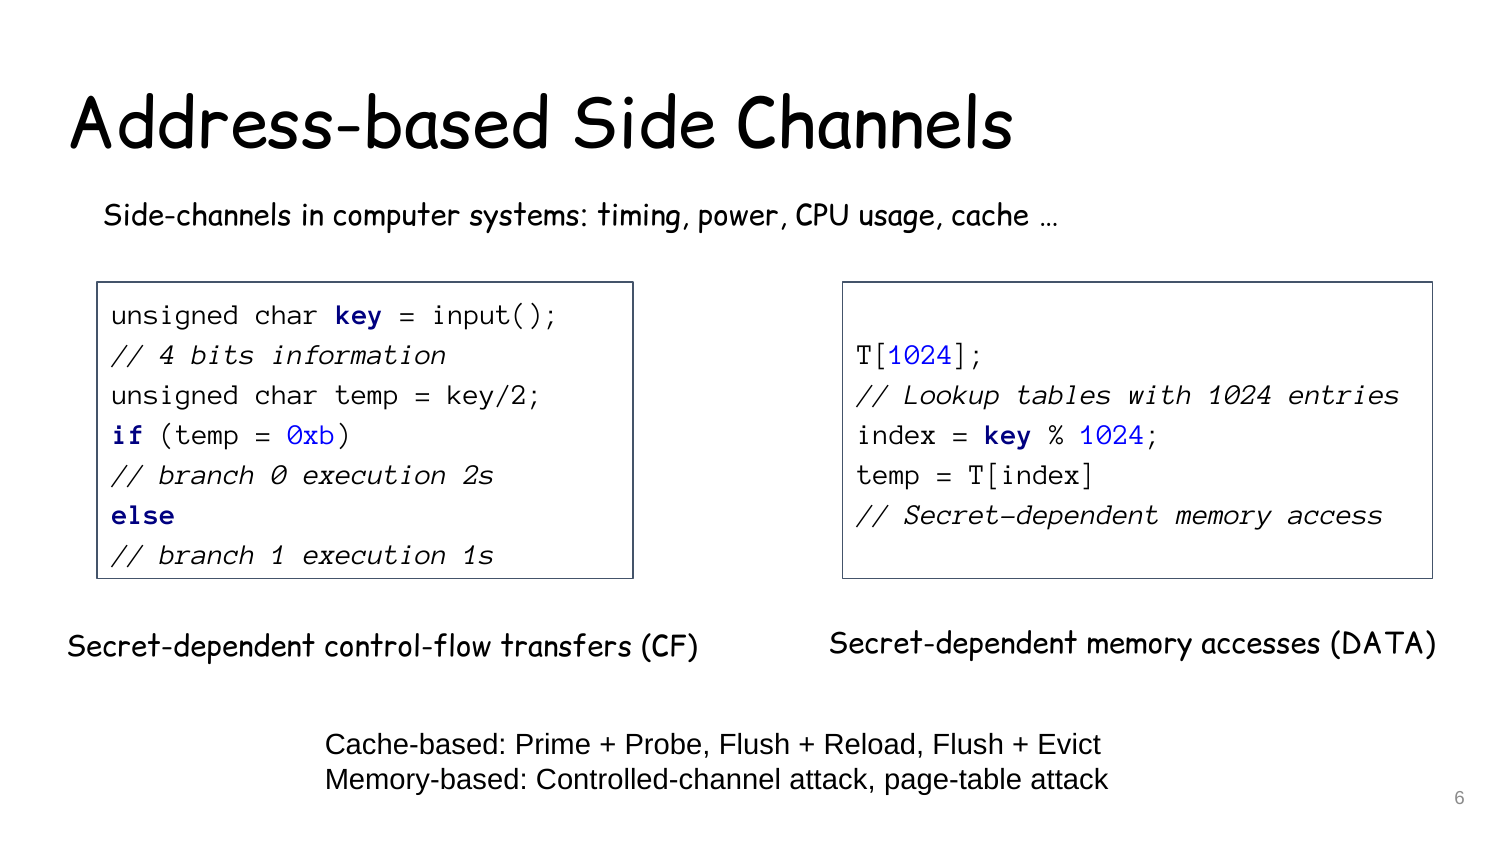

# Address-based Side Channels
Side-channels in computer systems: timing, power, CPU usage, cache …
unsigned char key = input();
// 4 bits information
unsigned char temp = key/2;
if (temp = 0xb)
// branch 0 execution 2s
else
// branch 1 execution 1s
T[1024];
// Lookup tables with 1024 entries
index = key % 1024;
temp = T[index]
// Secret-dependent memory access
Secret-dependent memory accesses (DATA)

Secret-dependent control-flow transfers (CF)
Cache-based: Prime + Probe, Flush + Reload, Flush + Evict
Memory-based: Controlled-channel attack, page-table attack
6